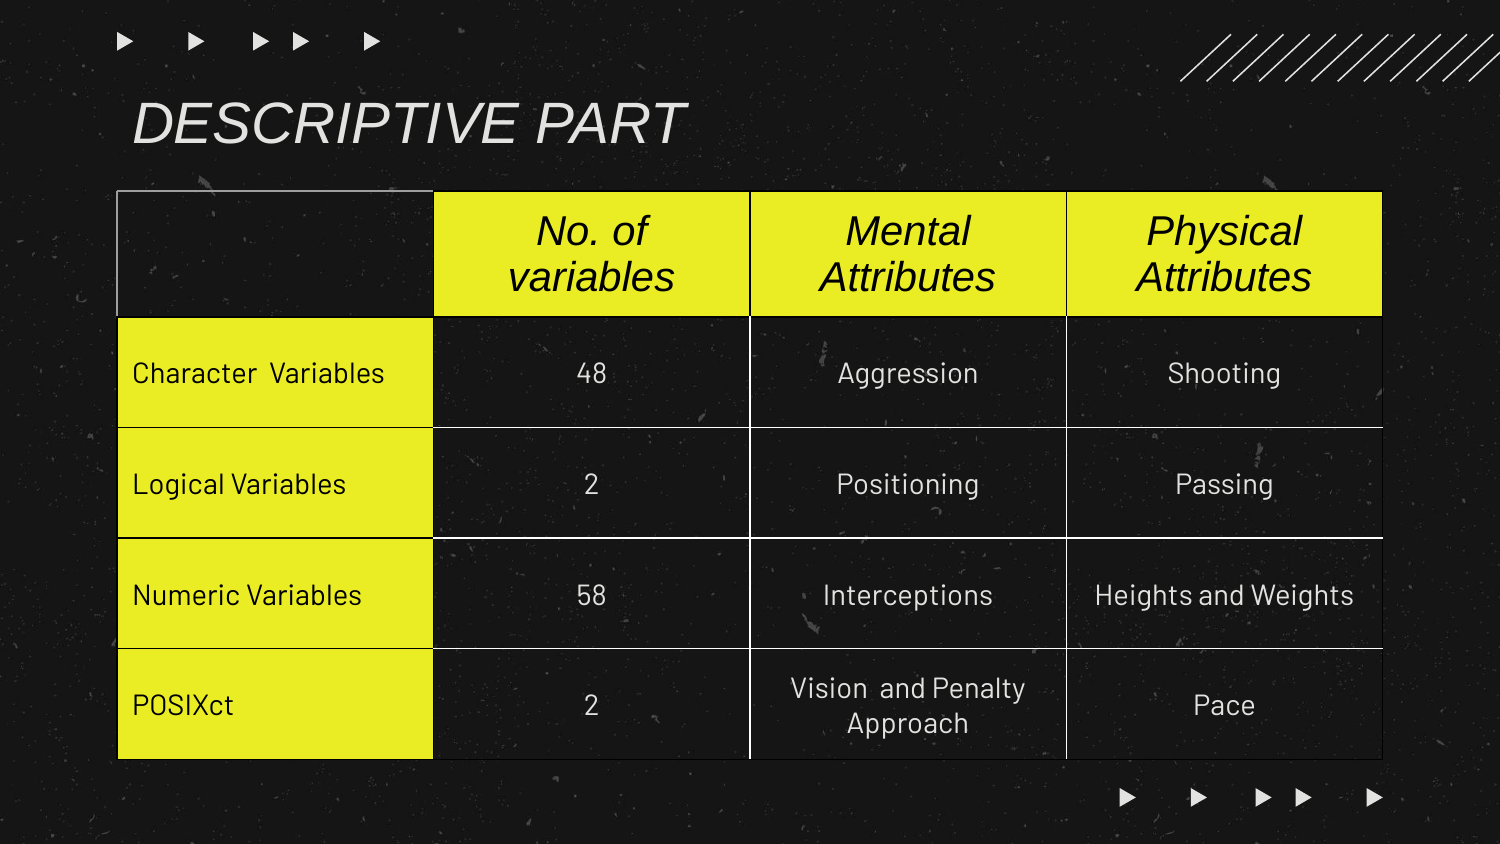

# DESCRIPTIVE PART
|  | No. of variables | Mental Attributes | Physical Attributes |
| --- | --- | --- | --- |
| Character Variables | 48 | Aggression | Shooting |
| Logical Variables | 2 | Positioning | Passing |
| Numeric Variables | 58 | Interceptions | Heights and Weights |
| POSIXct | 2 | Vision and Penalty Approach | Pace |